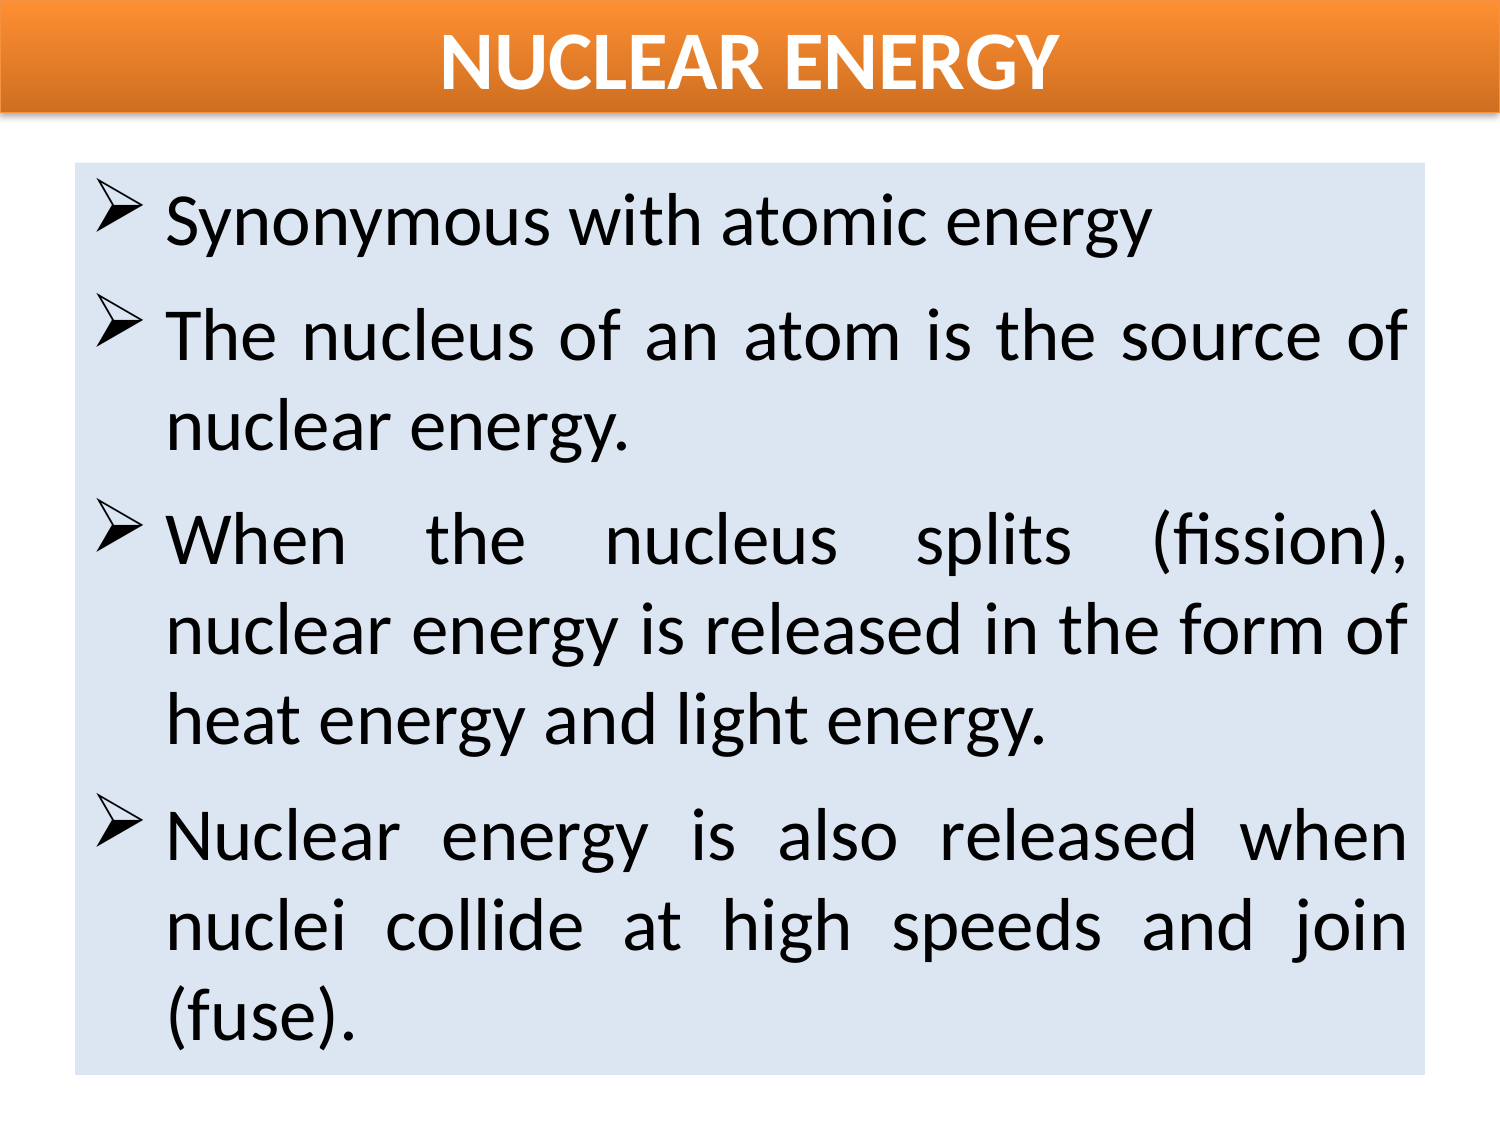

# NUCLEAR ENERGY
Synonymous with atomic energy
The nucleus of an atom is the source of nuclear energy.
When the nucleus splits (fission), nuclear energy is released in the form of heat energy and light energy.
Nuclear energy is also released when nuclei collide at high speeds and join (fuse).